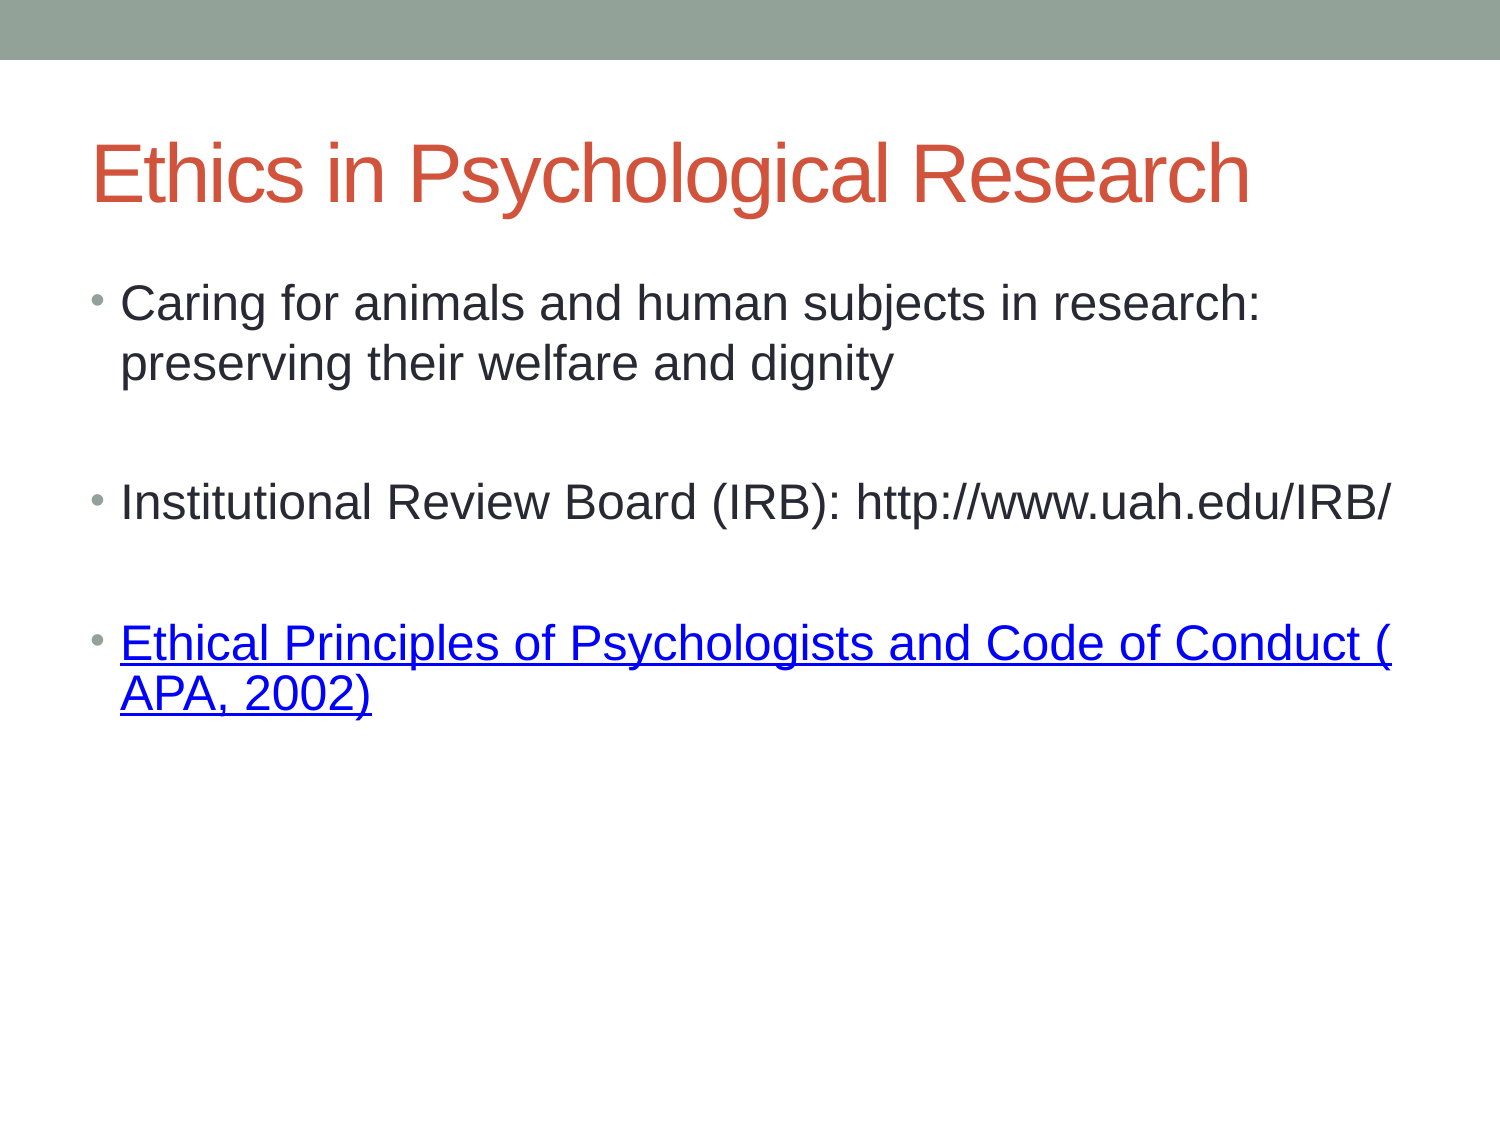

# Ethics in Psychological Research
Caring for animals and human subjects in research: preserving their welfare and dignity

Institutional Review Board (IRB): http://www.uah.edu/IRB/

Ethical Principles of Psychologists and Code of Conduct (APA, 2002)